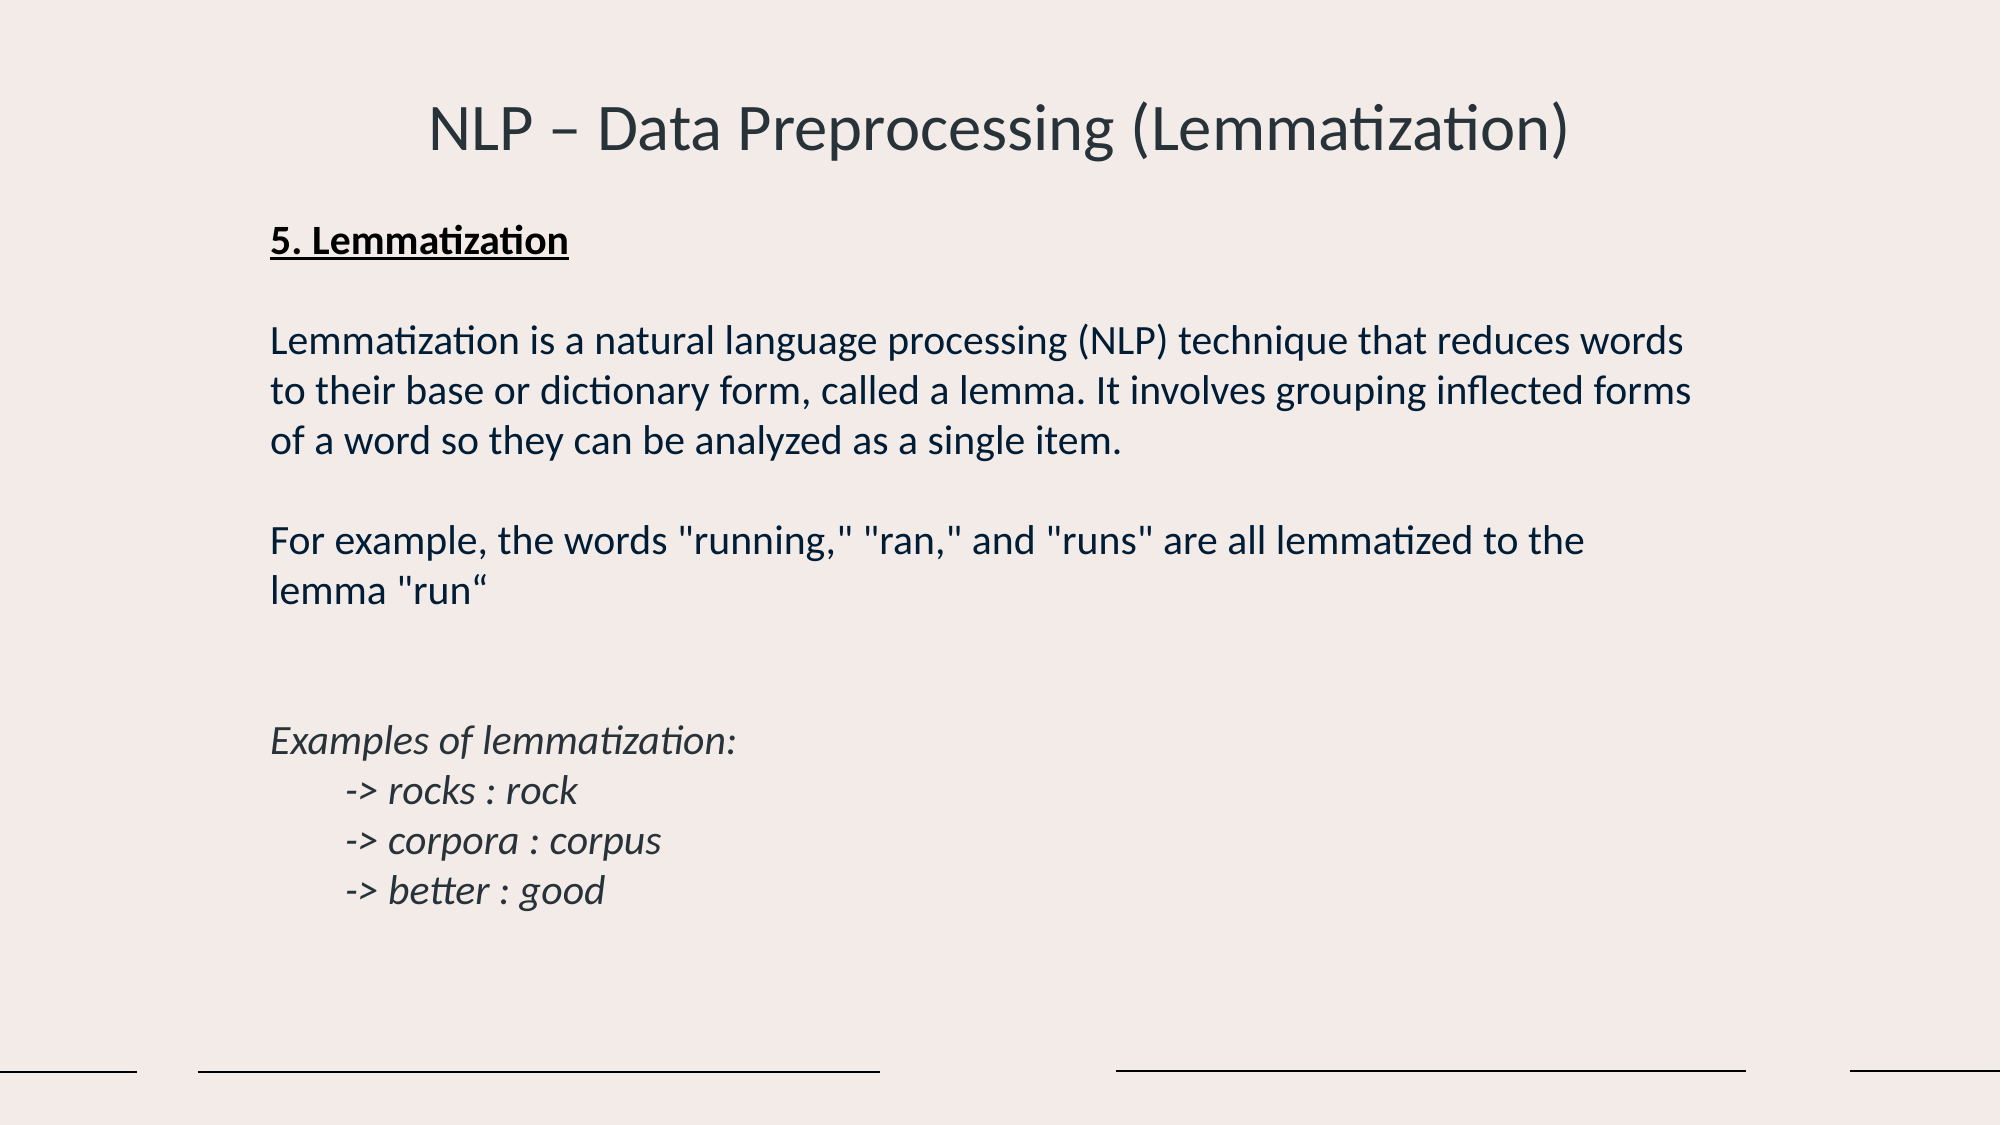

NLP – Data Preprocessing (Lemmatization)

5. Lemmatization

Lemmatization is a natural language processing (NLP) technique that reduces words to their base or dictionary form, called a lemma. It involves grouping inflected forms of a word so they can be analyzed as a single item.

For example, the words "running," "ran," and "runs" are all lemmatized to the lemma "run“

Examples of lemmatization:
-> rocks : rock
-> corpora : corpus
-> better : good